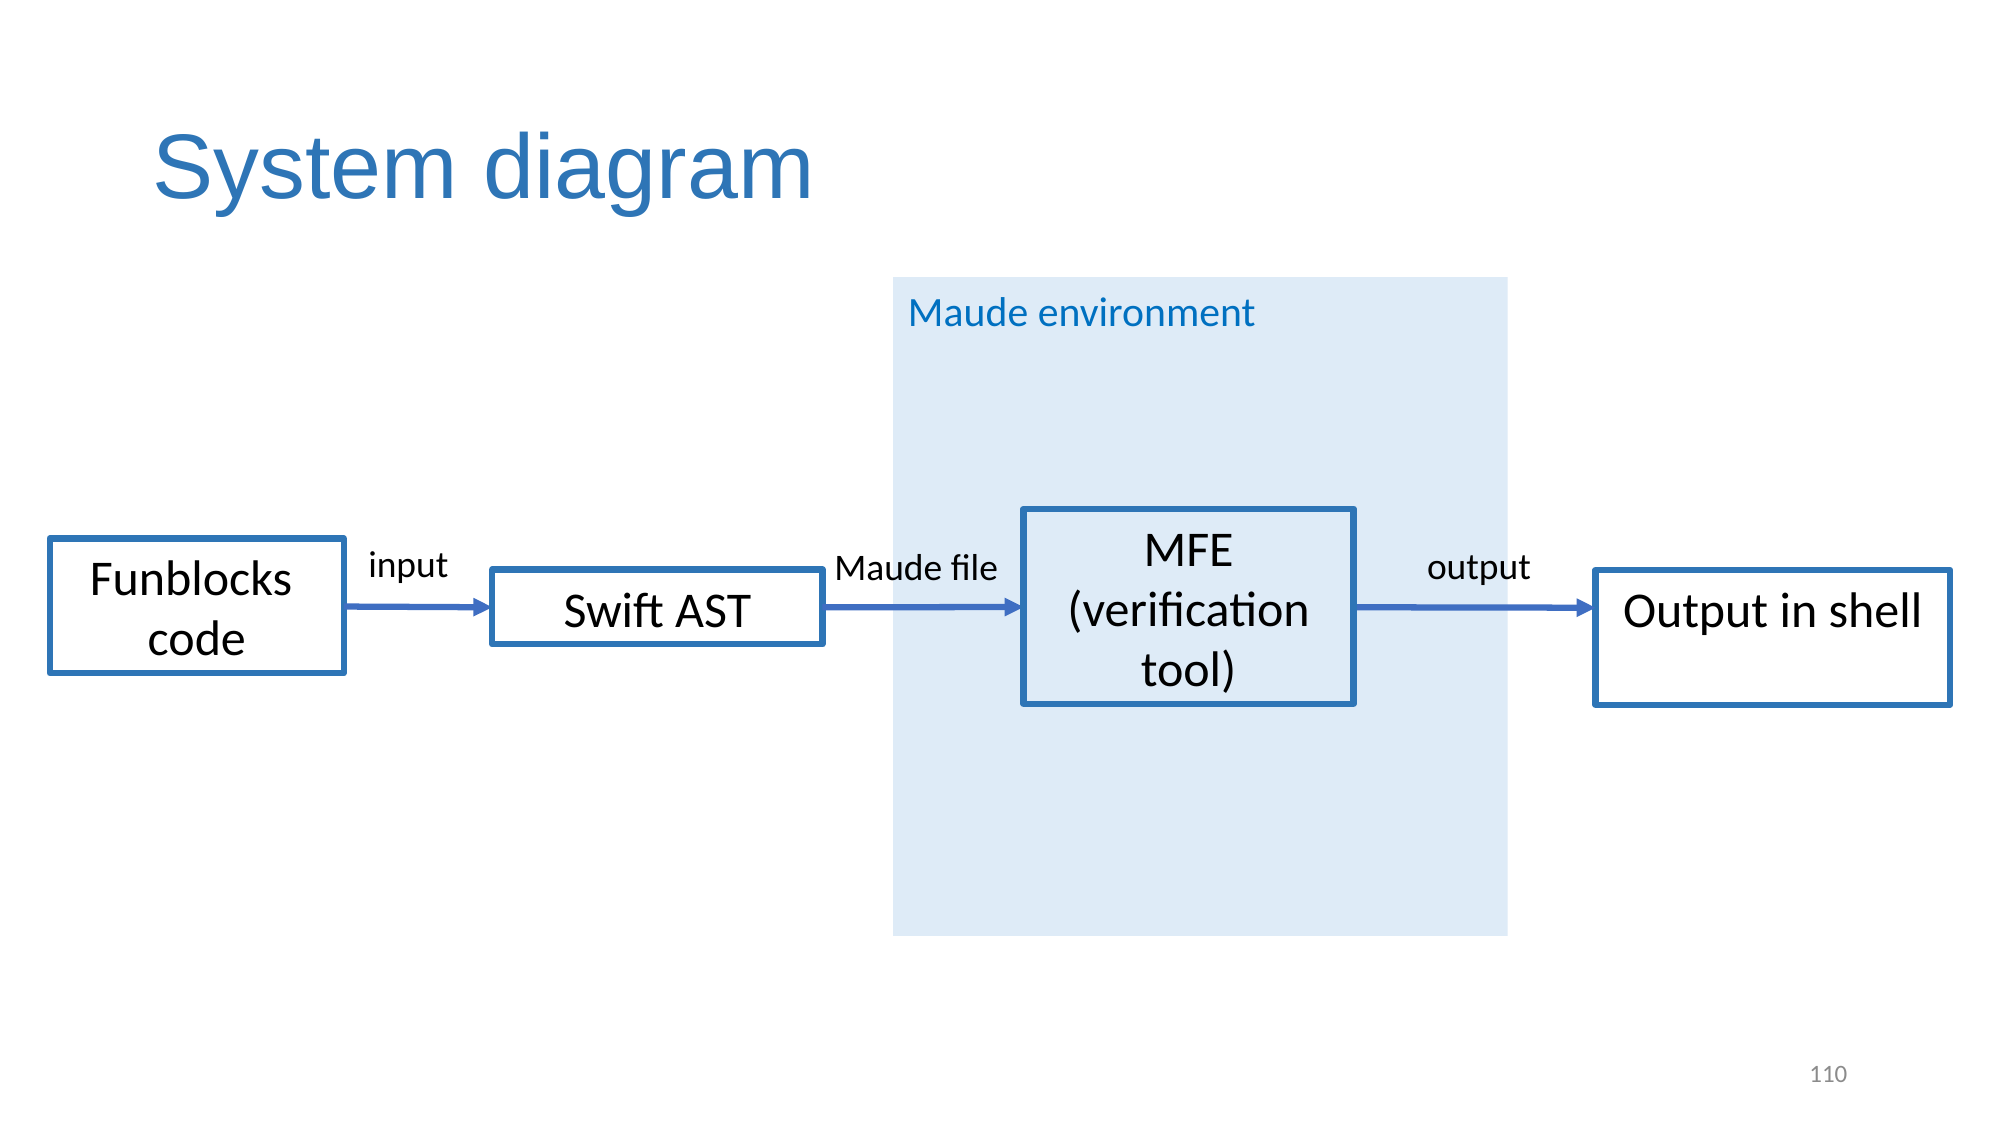

System diagram

Maude environment
MFE (verification tool)
input
output
Maude file
Funblocks
code
Swift AST
Output in shell

110